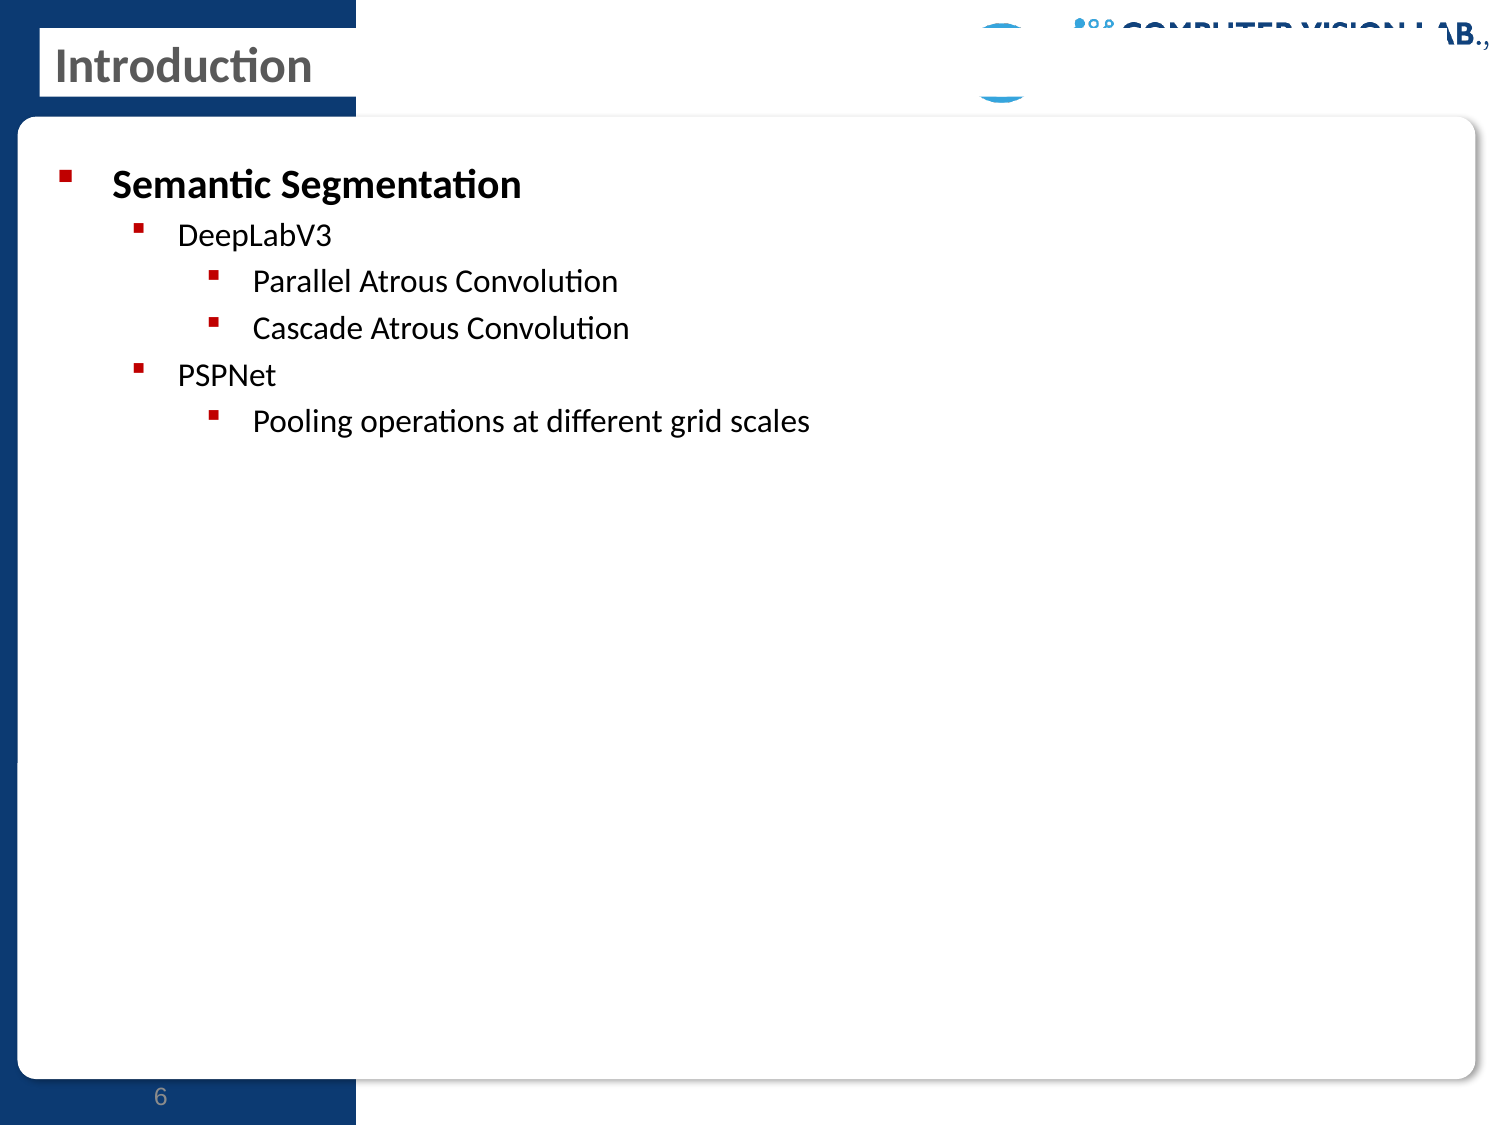

# Introduction
Semantic Segmentation
DeepLabV3
Parallel Atrous Convolution
Cascade Atrous Convolution
PSPNet
Pooling operations at different grid scales
6